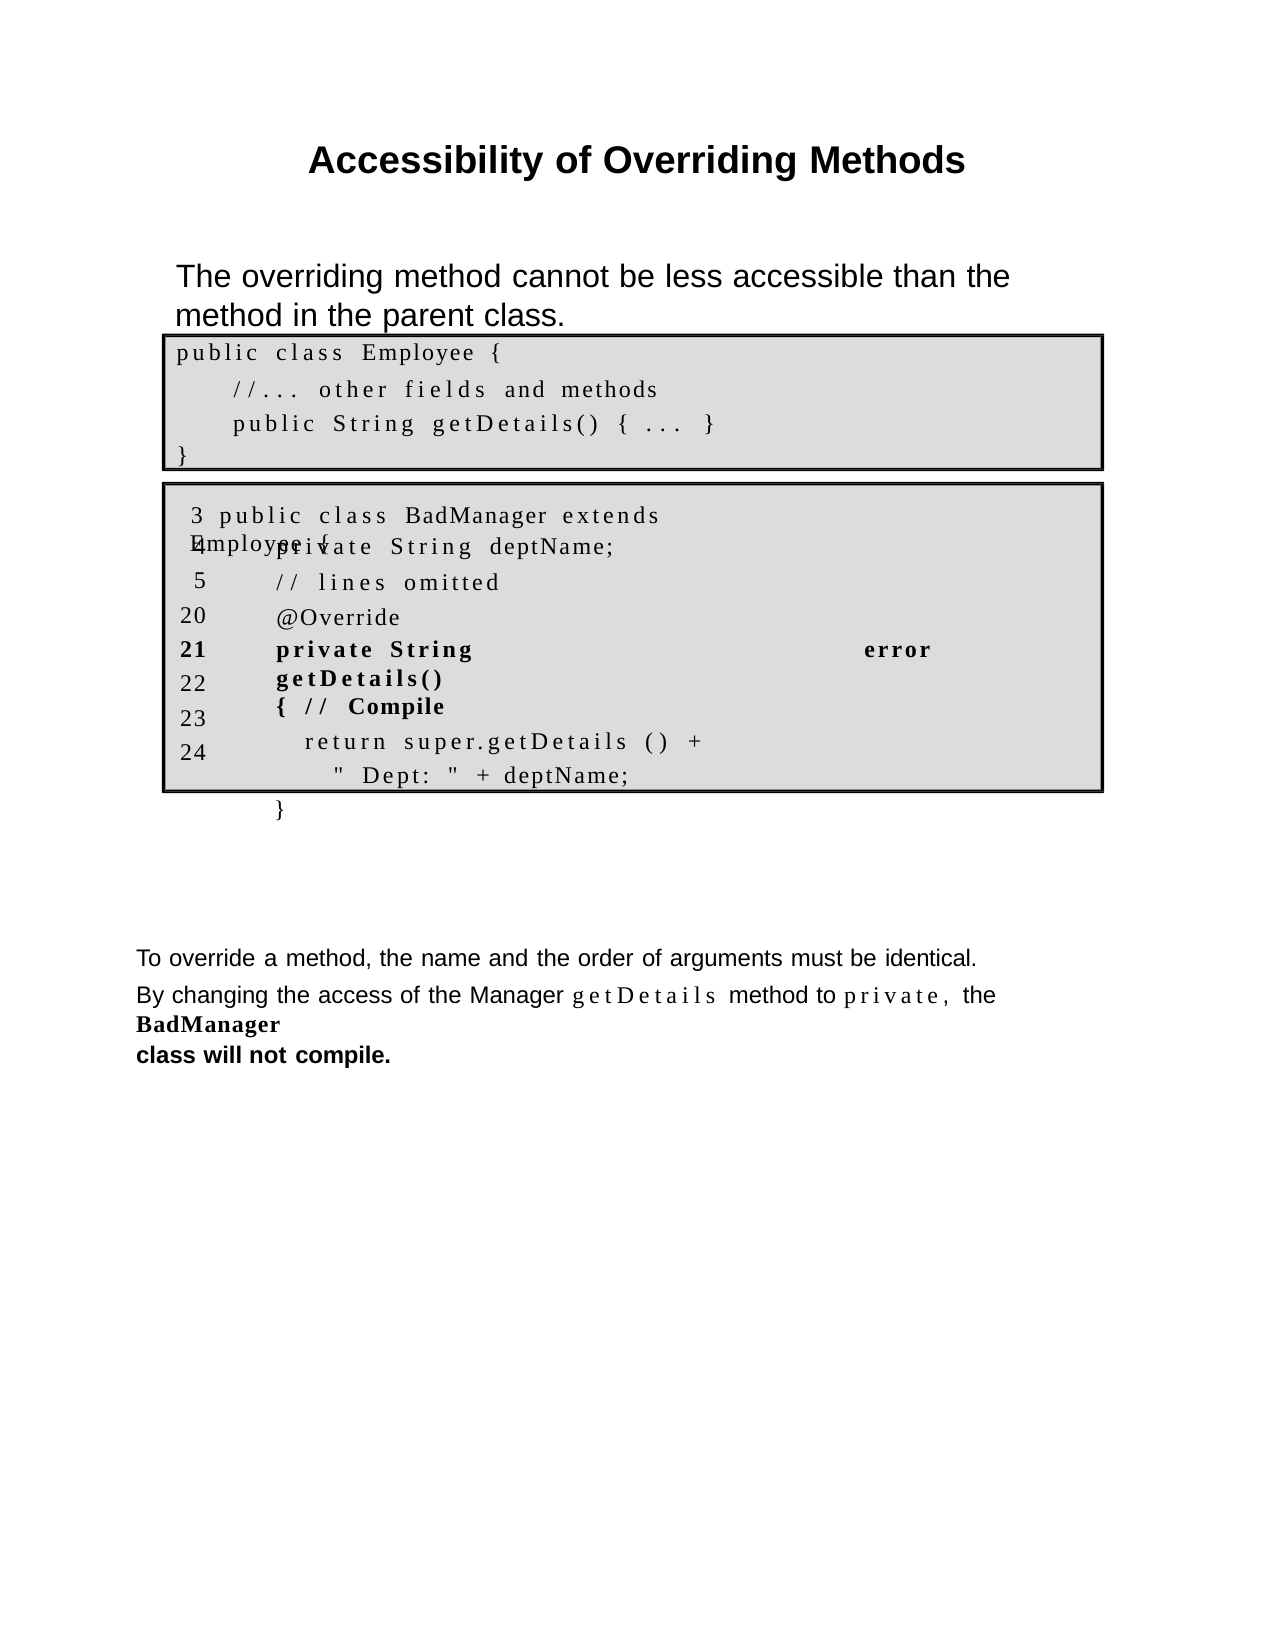

Accessibility of Overriding Methods

The overriding method cannot be less accessible than the method in the parent class.
public class Employee {
//... other fields and methods public String getDetails() { ... }
}

3 public class BadManager extends Employee {

4
5
20
21
22
23
24
private String deptName;
// lines omitted @Override
private String getDetails() { // Compile
return super.getDetails () + " Dept: " + deptName;
}
error

To override a method, the name and the order of arguments must be identical.
By changing the access of the Manager getDetails method to private, the BadManager
class will not compile.